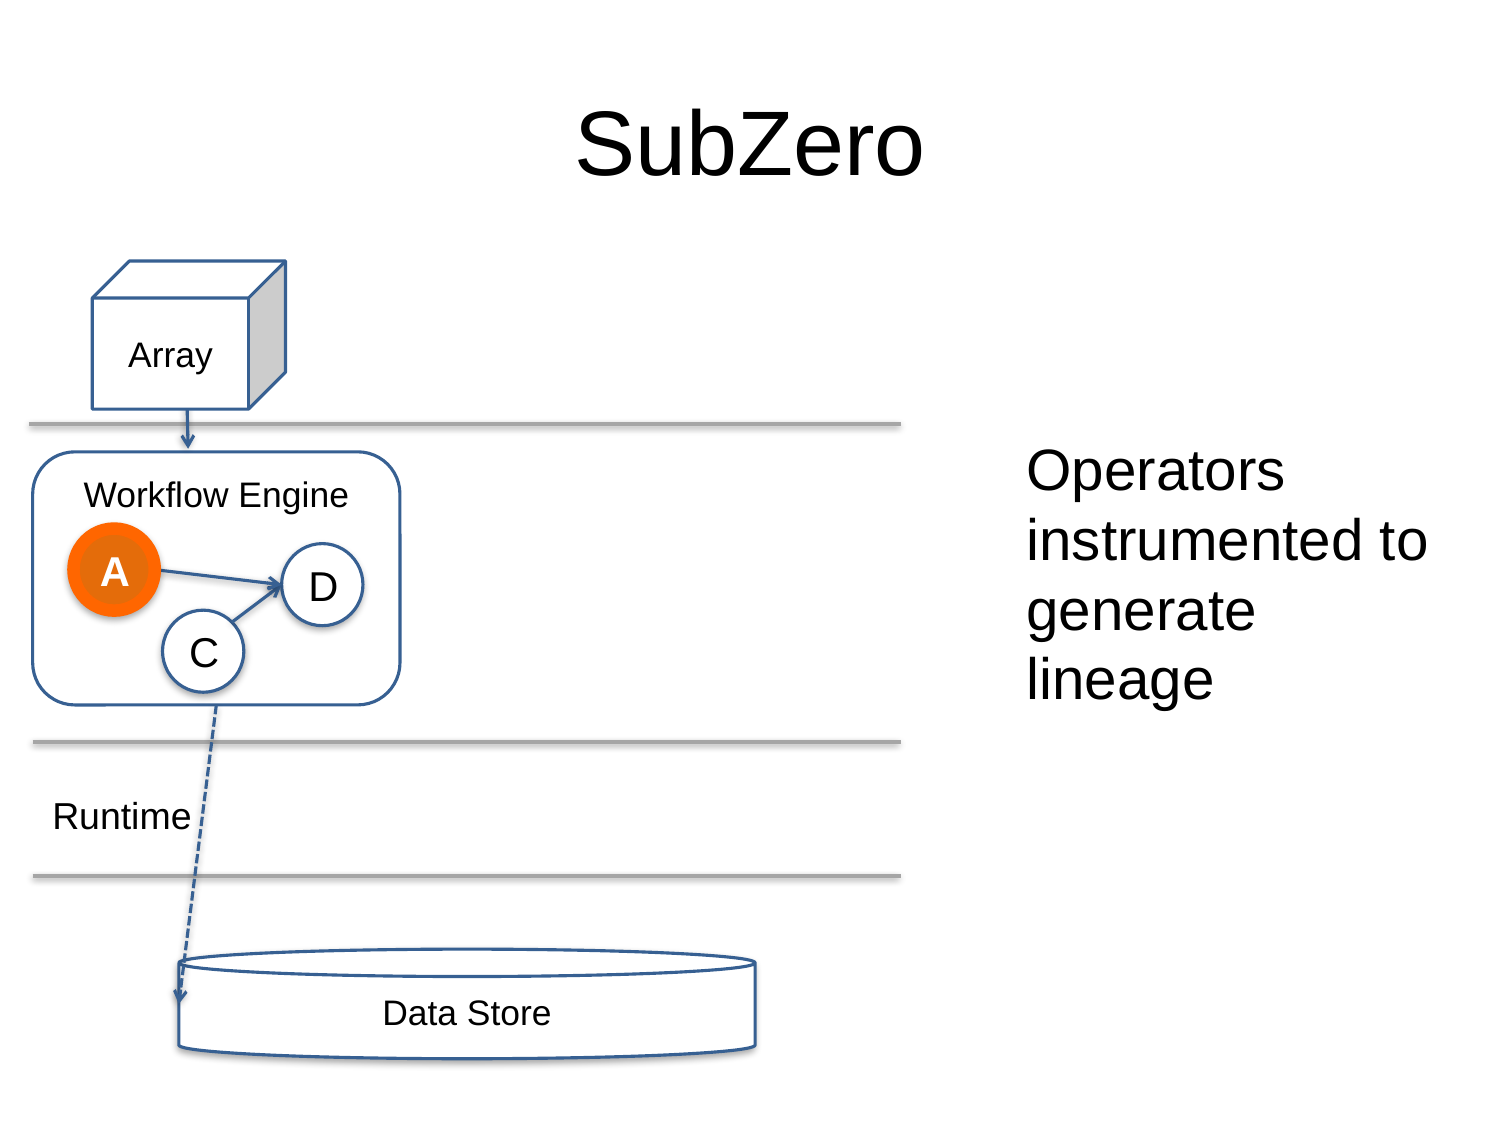

# SubZero
Array
Operators instrumented to generate lineage
Workflow Engine
A
D
C
Runtime
Data Store